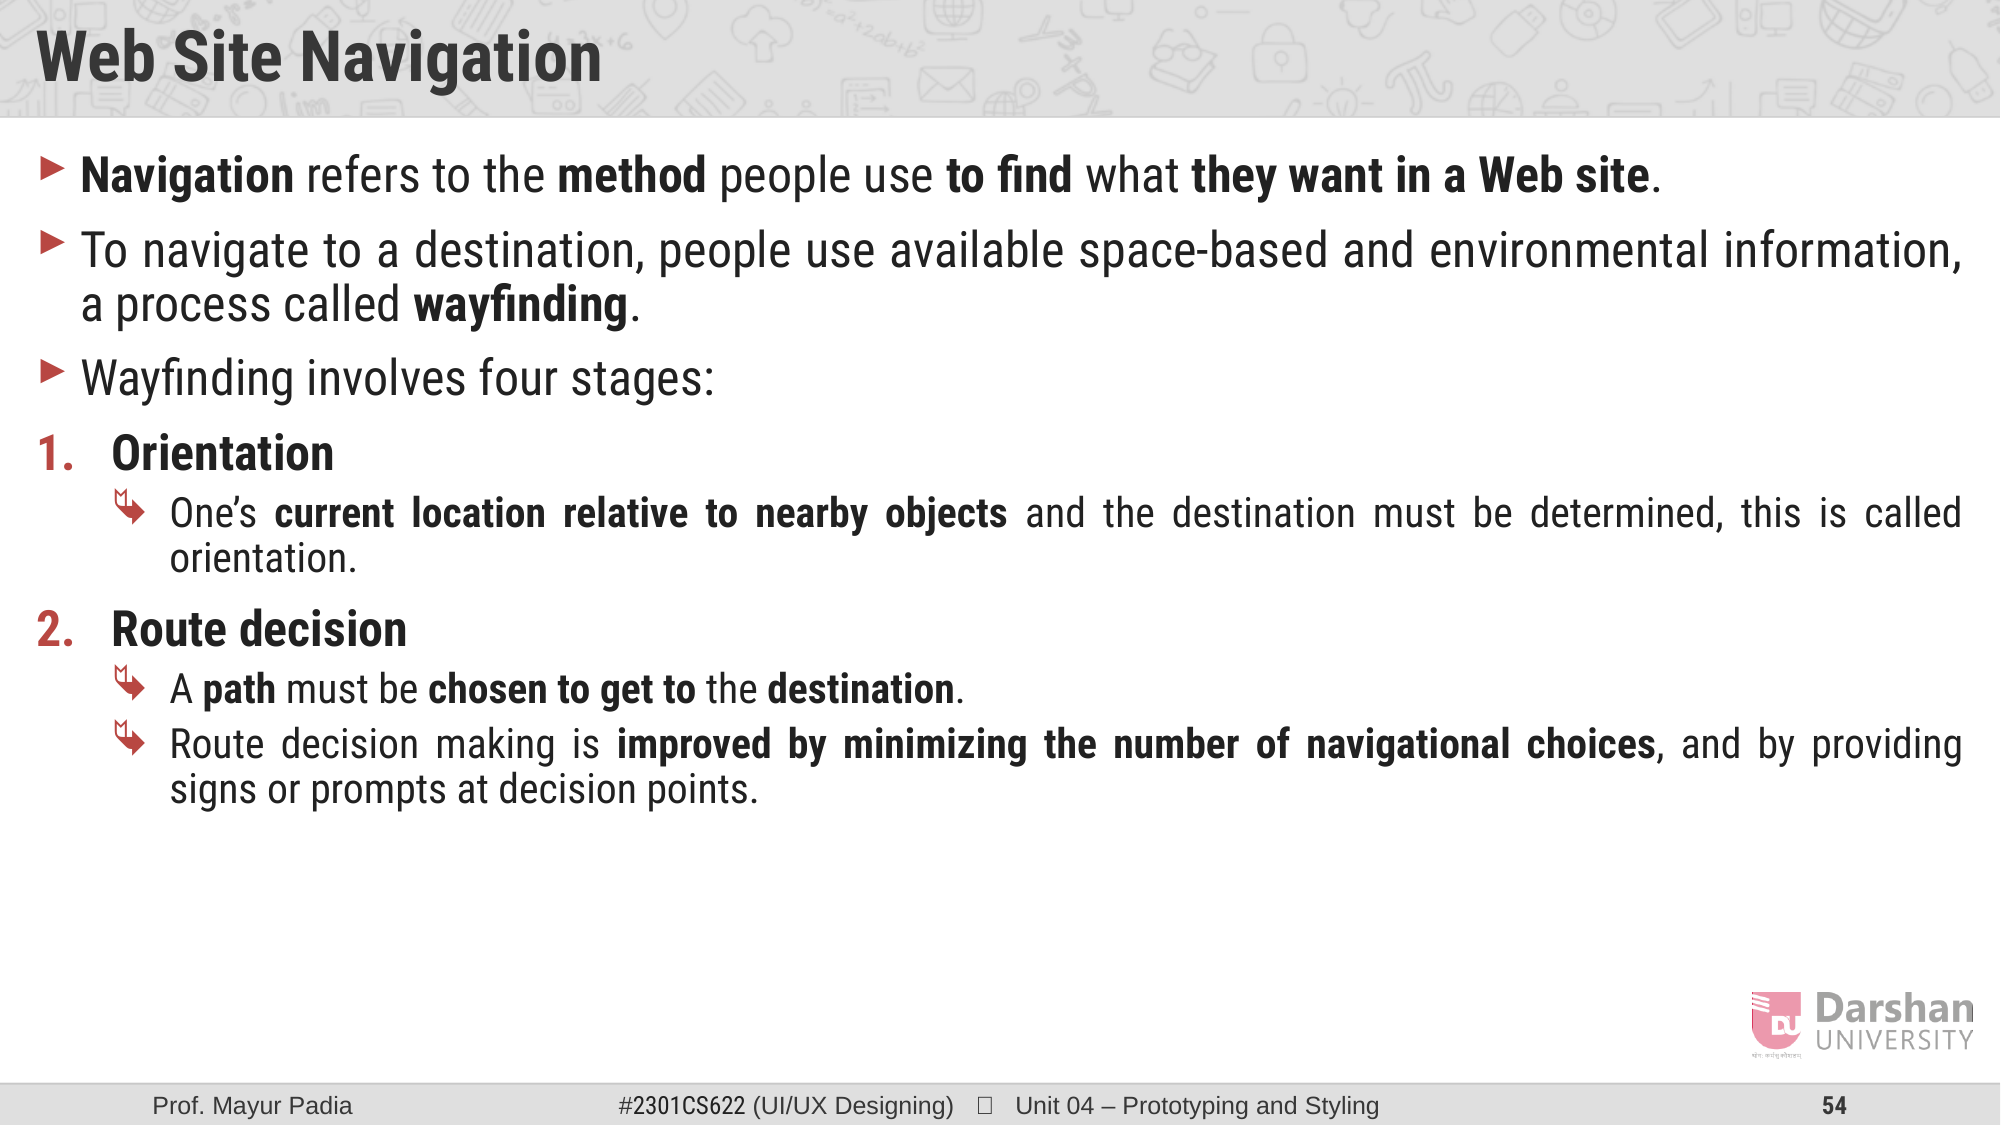

# Web Site Navigation
Navigation refers to the method people use to find what they want in a Web site.
To navigate to a destination, people use available space-based and environmental information, a process called wayfinding.
Wayfinding involves four stages:
Orientation
One’s current location relative to nearby objects and the destination must be determined, this is called orientation.
Route decision
A path must be chosen to get to the destination.
Route decision making is improved by minimizing the number of navigational choices, and by providing signs or prompts at decision points.